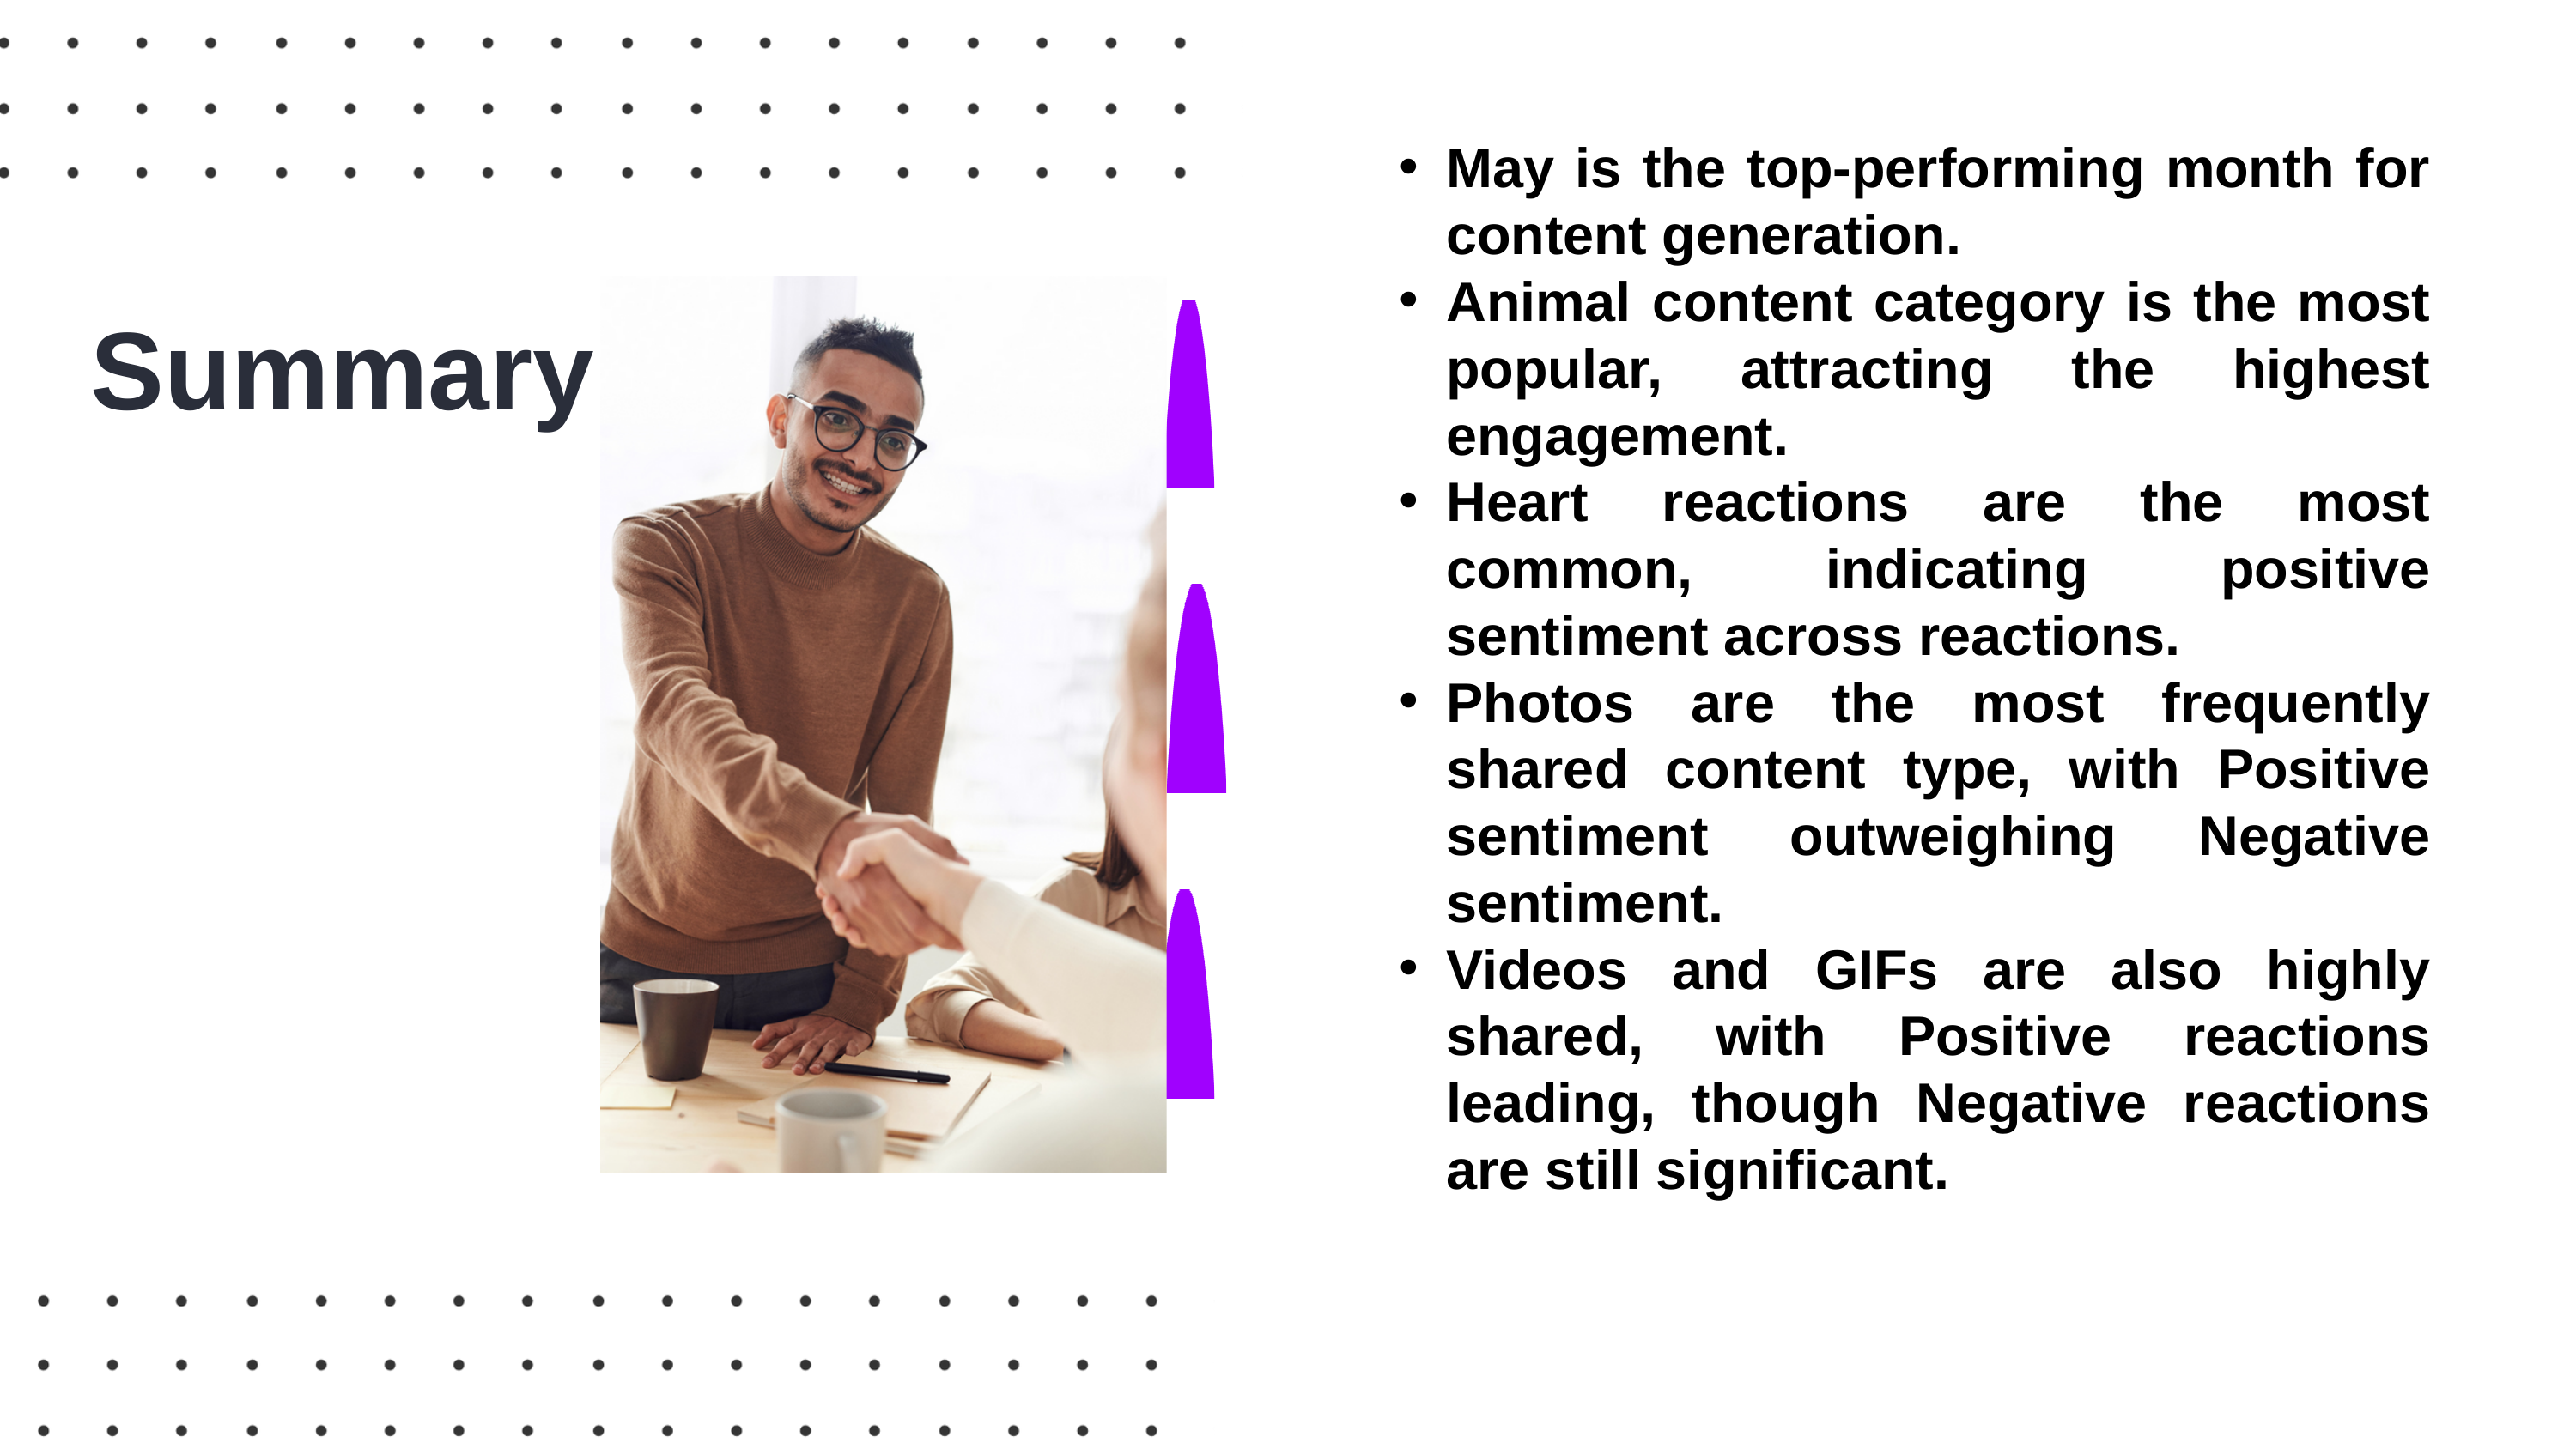

May is the top-performing month for content generation.
Animal content category is the most popular, attracting the highest engagement.
Heart reactions are the most common, indicating positive sentiment across reactions.
Photos are the most frequently shared content type, with Positive sentiment outweighing Negative sentiment.
Videos and GIFs are also highly shared, with Positive reactions leading, though Negative reactions are still significant.

Summary